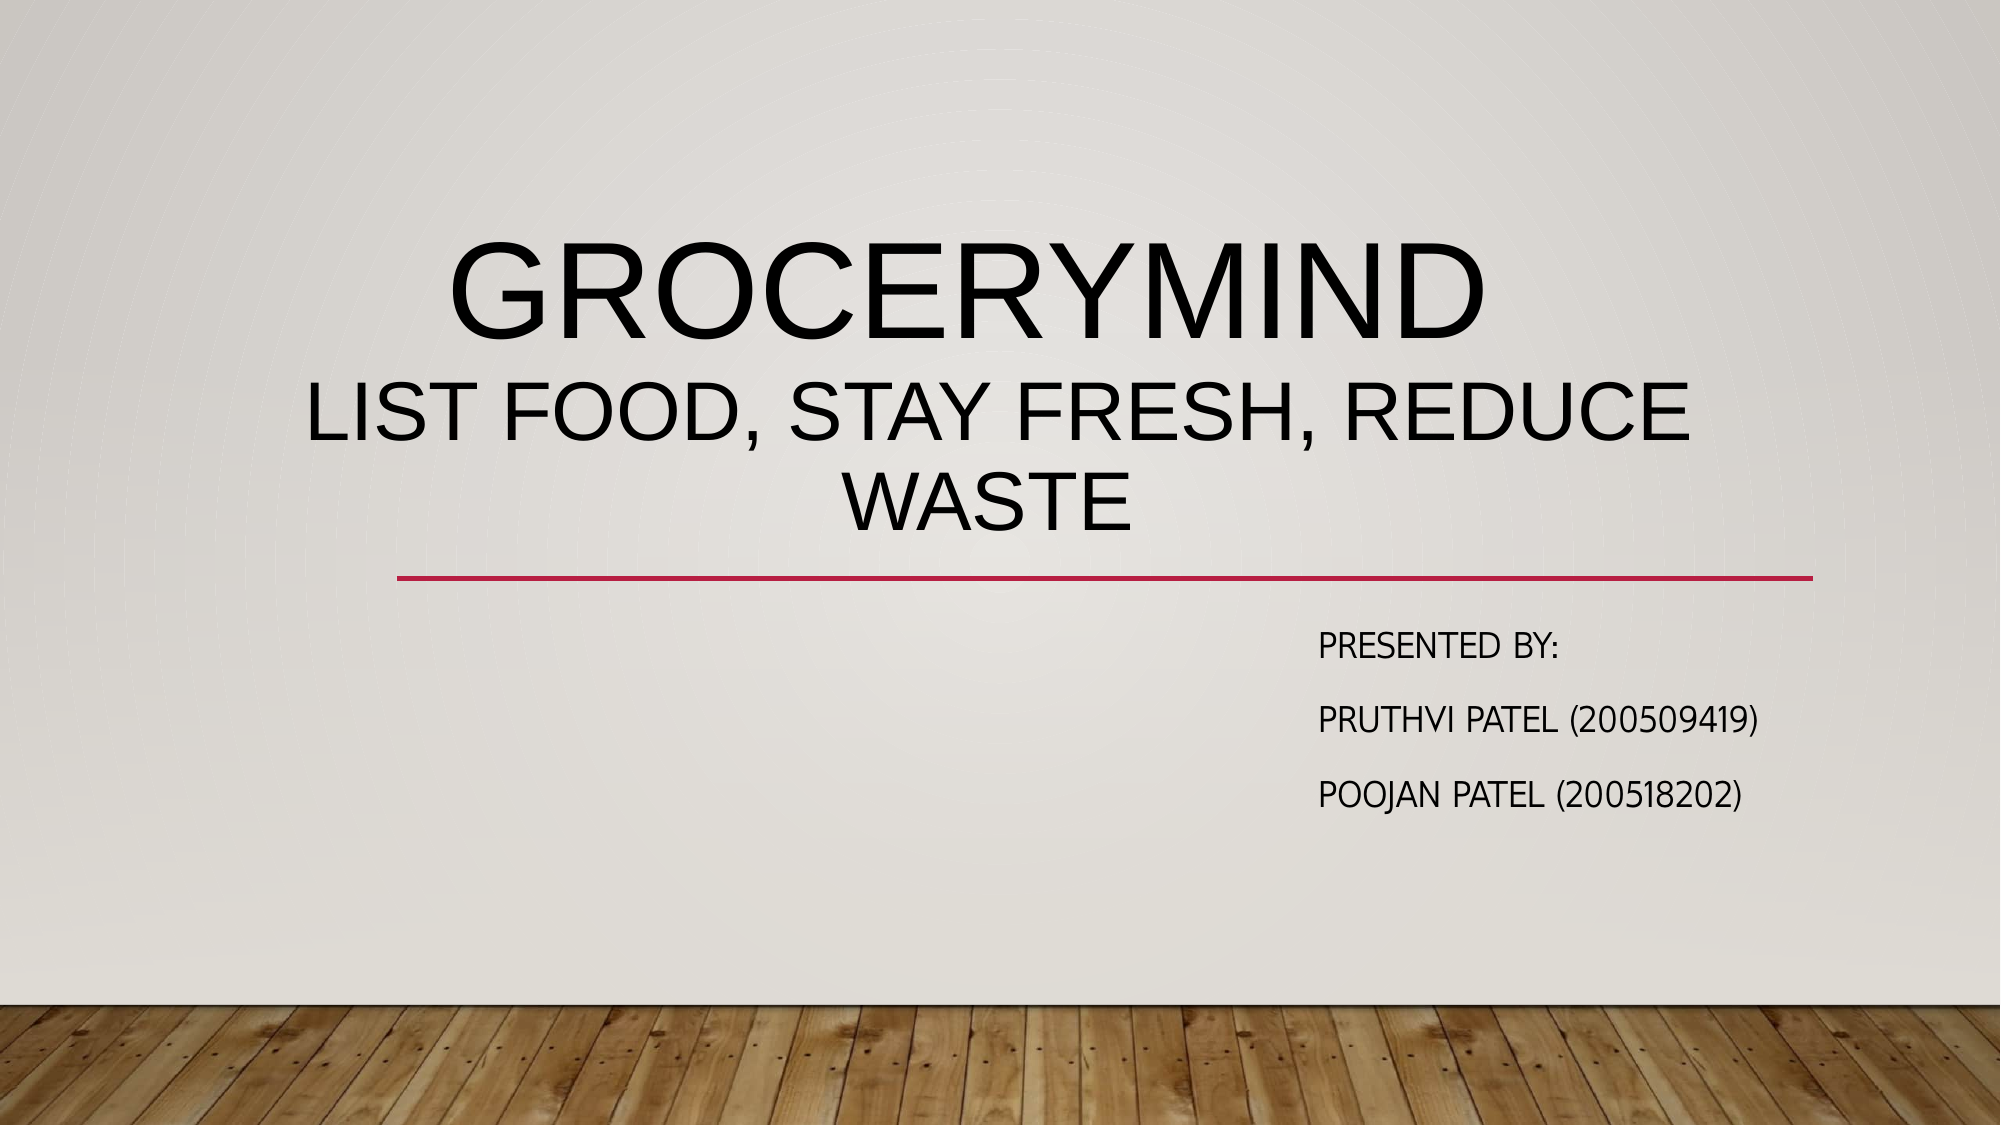

# GroceryMind List food, stay fresh, reduce waste
Presented BY:
PRUTHVI PATel (200509419)
Poojan Patel (200518202)